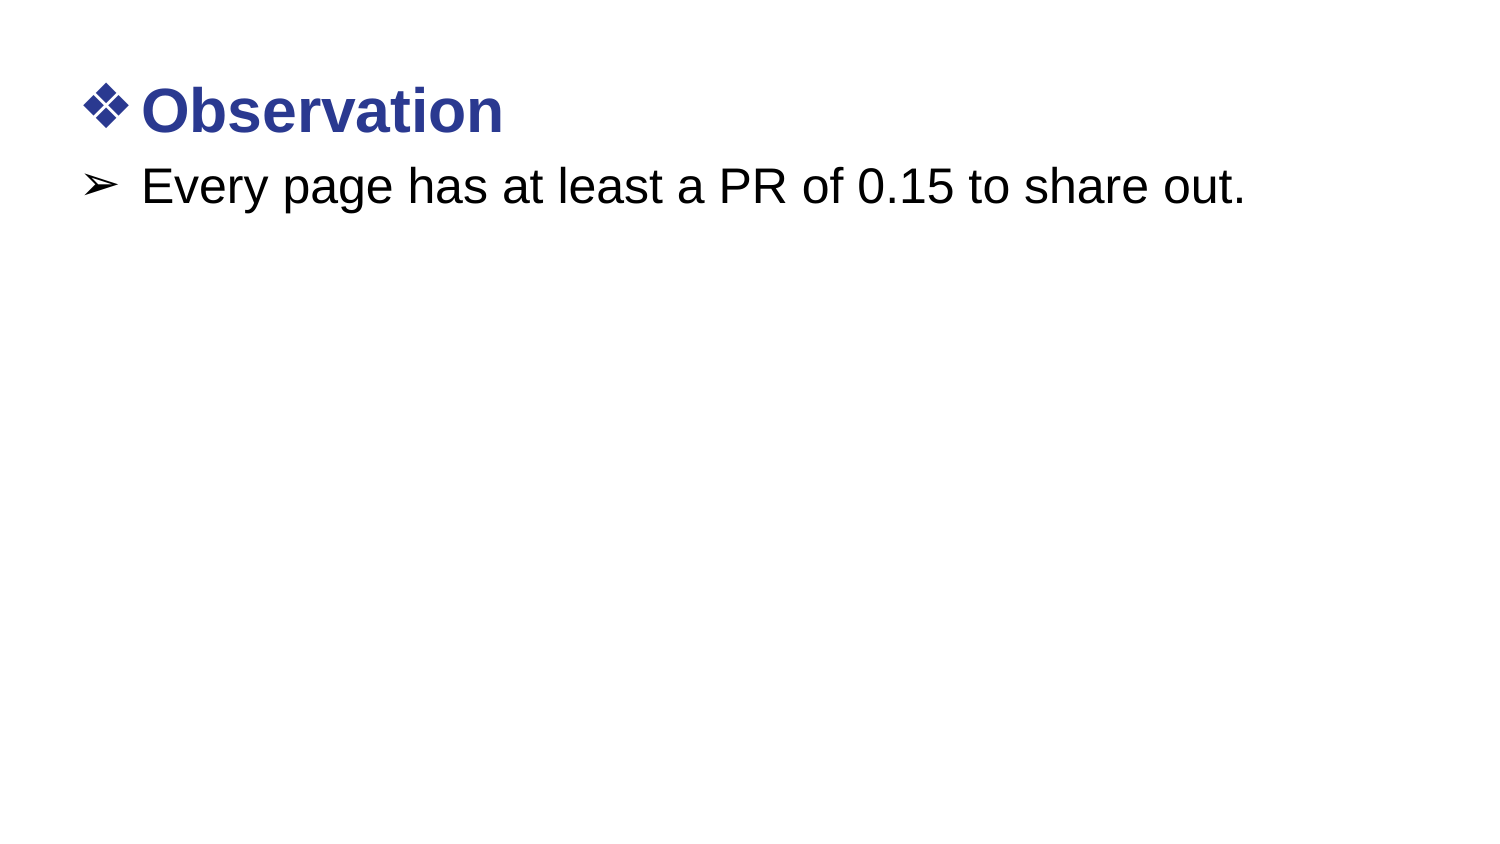

# Observation
Every page has at least a PR of 0.15 to share out.